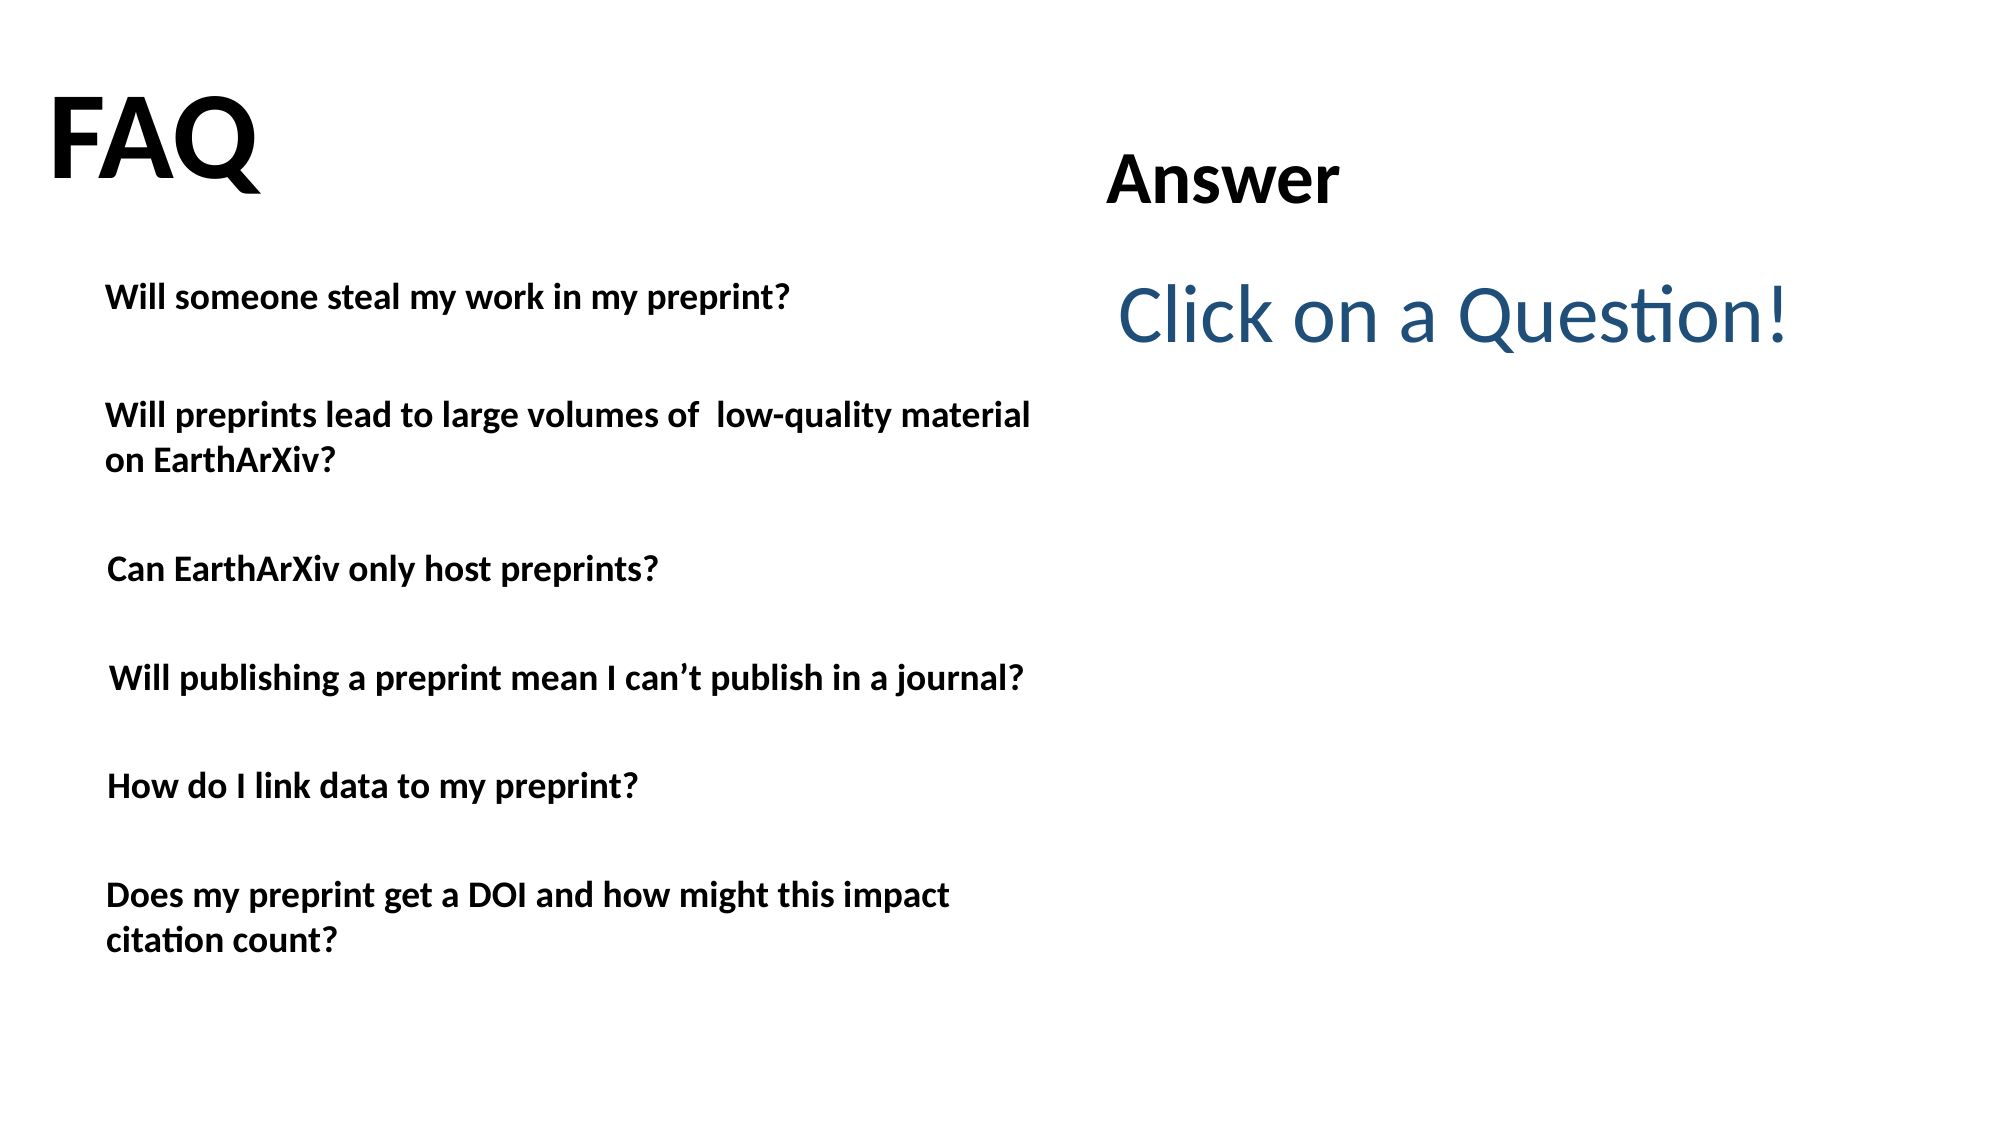

FAQ
Answer
Click on a Question!
Will someone steal my work in my preprint?
Will preprints lead to large volumes of  low-quality material on EarthArXiv?
Can EarthArXiv only host preprints?
Will publishing a preprint mean I can’t publish in a journal?
How do I link data to my preprint?
Does my preprint get a DOI and how might this impact citation count?